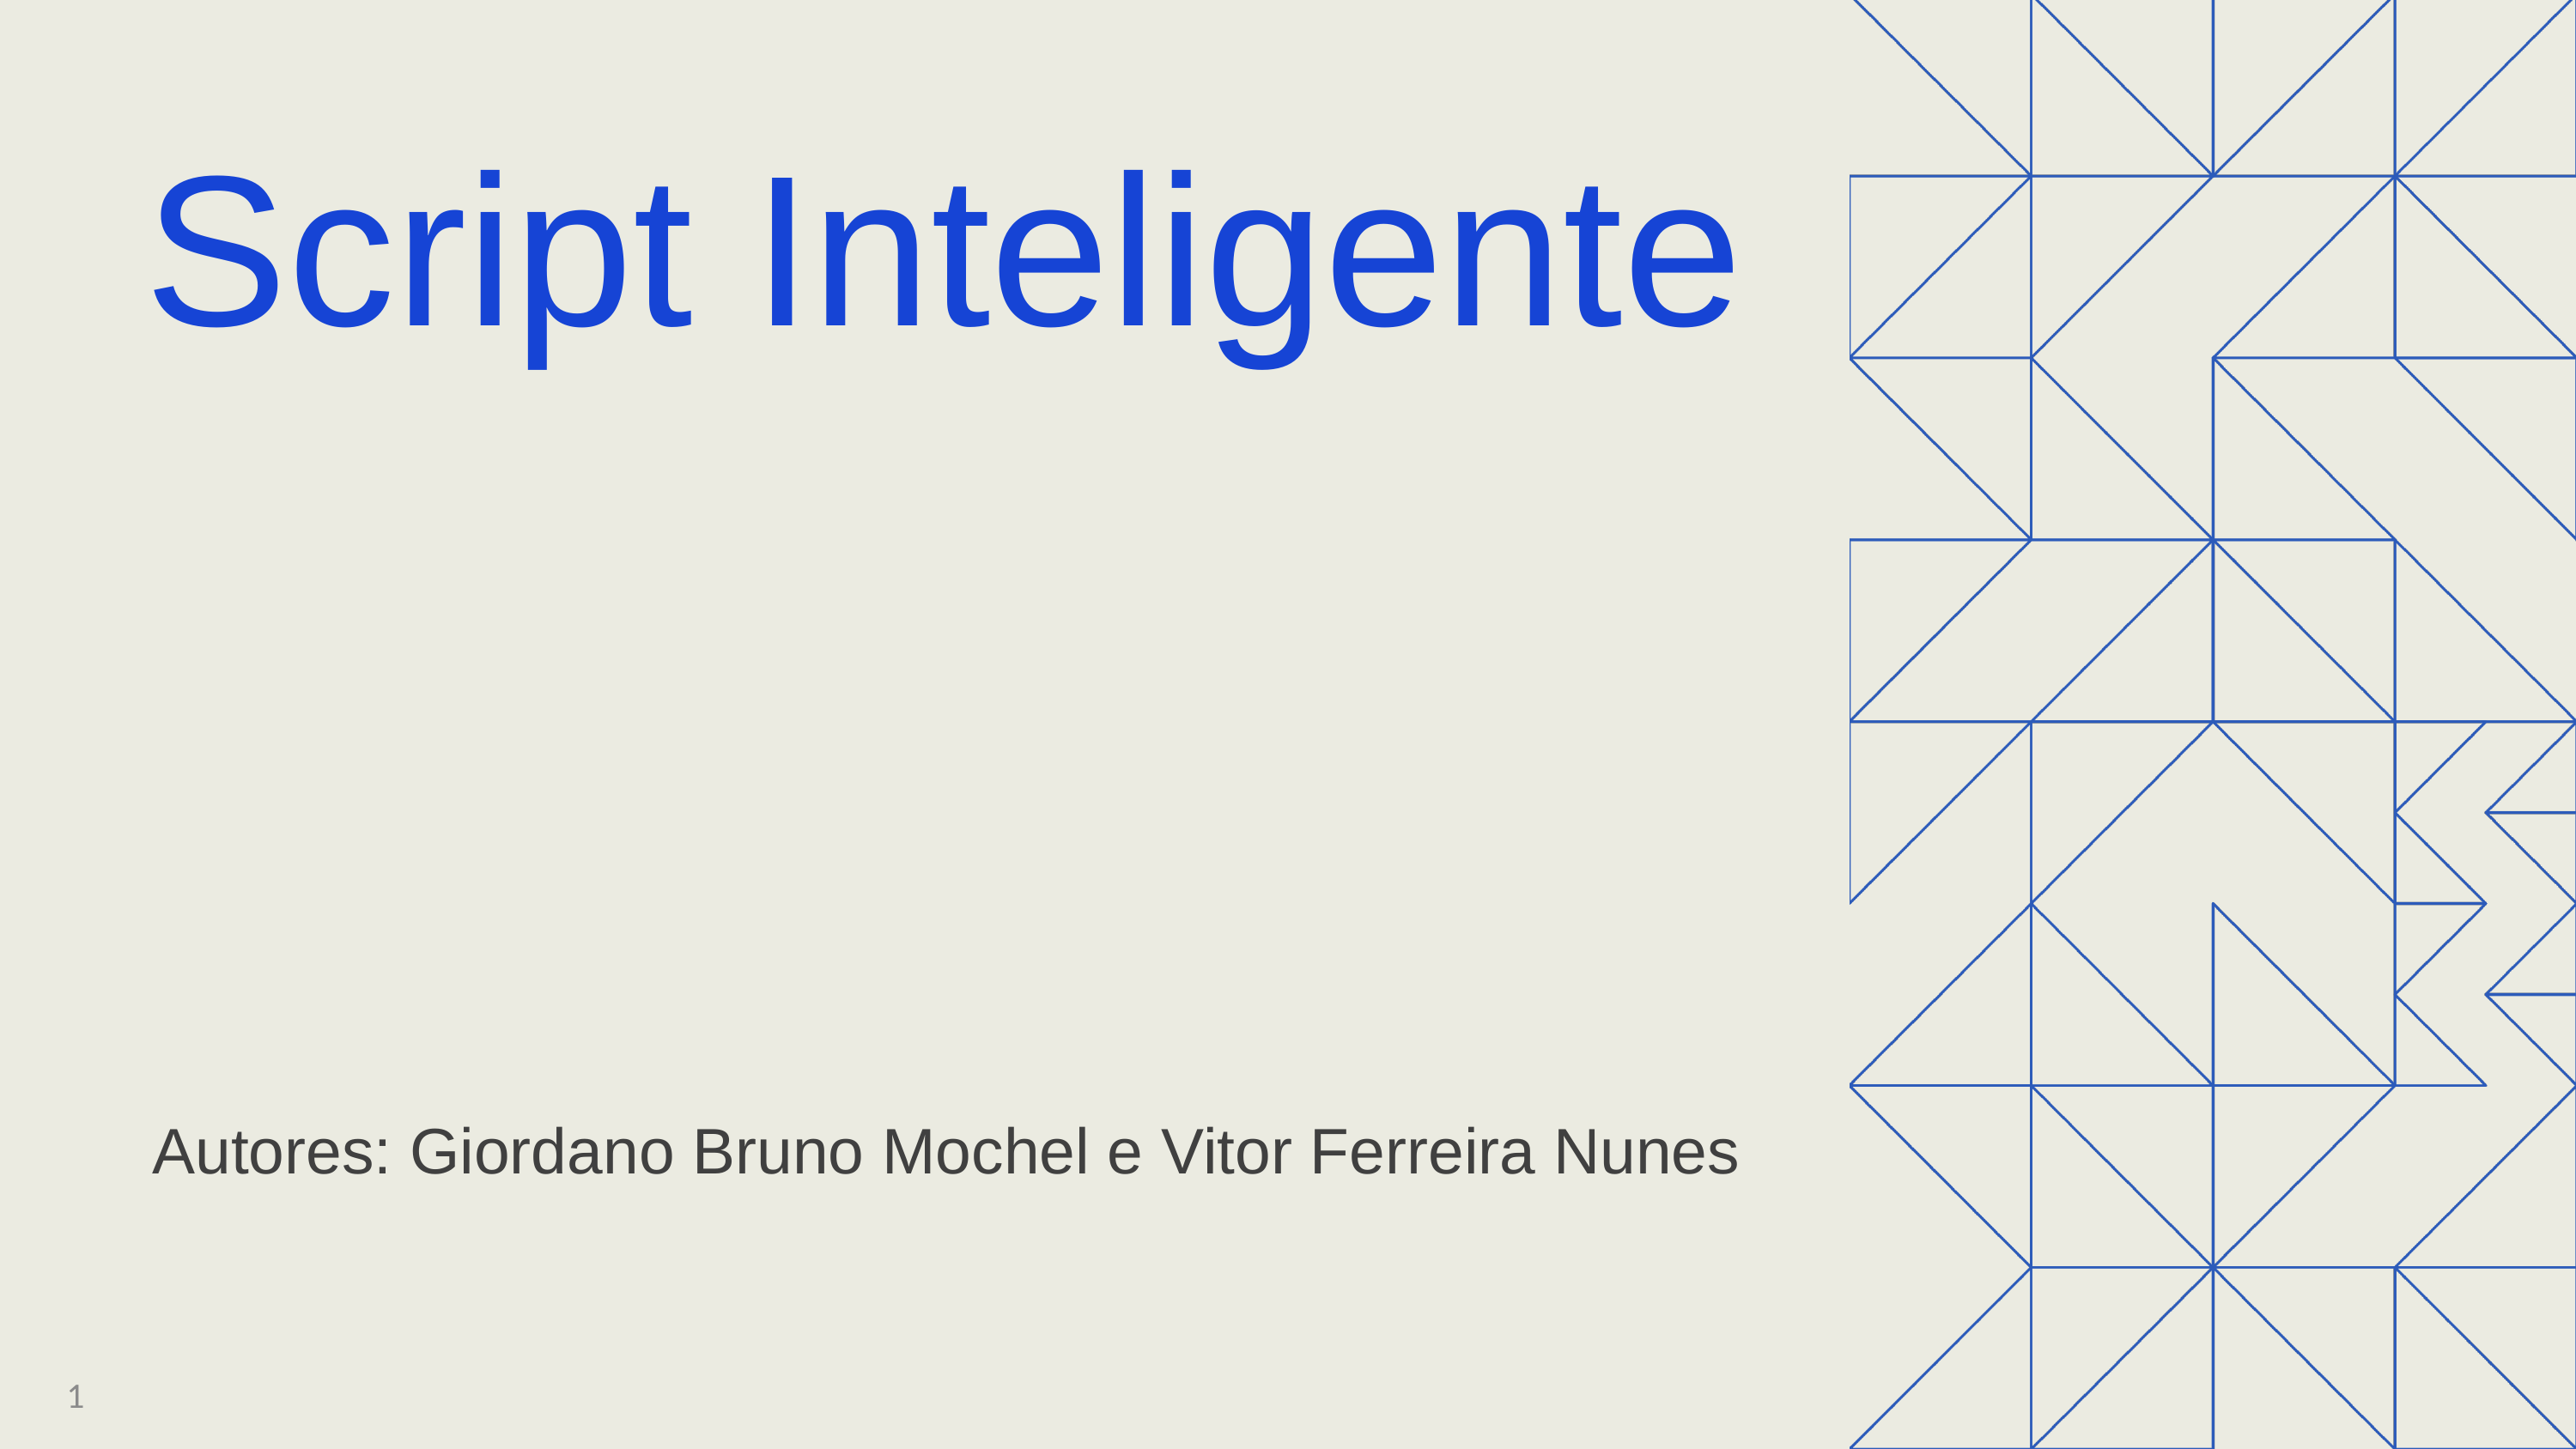

Script Inteligente
Autores: Giordano Bruno Mochel e Vitor Ferreira Nunes
1